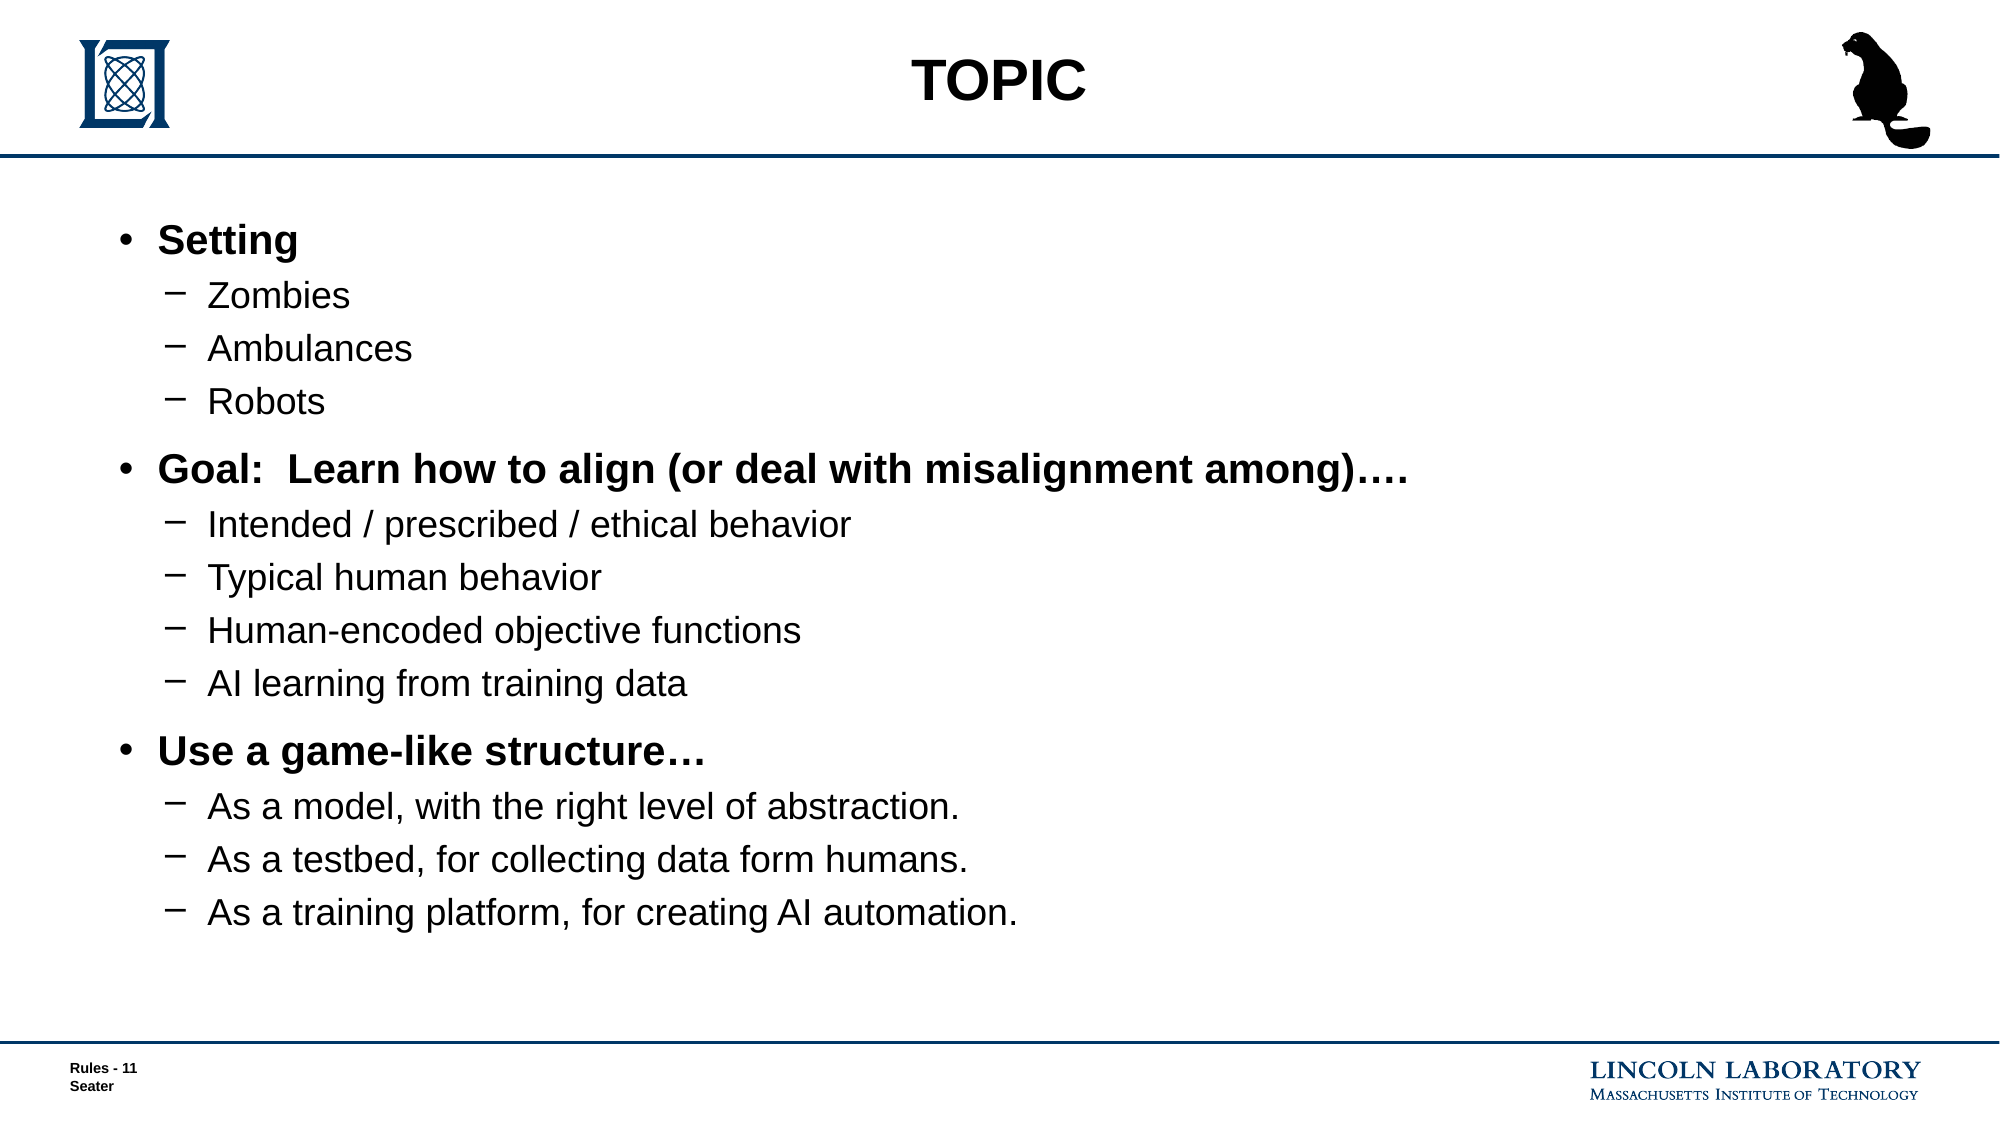

# TOPIC
Setting
Zombies
Ambulances
Robots
Goal:  Learn how to align (or deal with misalignment among)….
Intended / prescribed / ethical behavior
Typical human behavior
Human-encoded objective functions
AI learning from training data
Use a game-like structure…
As a model, with the right level of abstraction.
As a testbed, for collecting data form humans.
As a training platform, for creating AI automation.